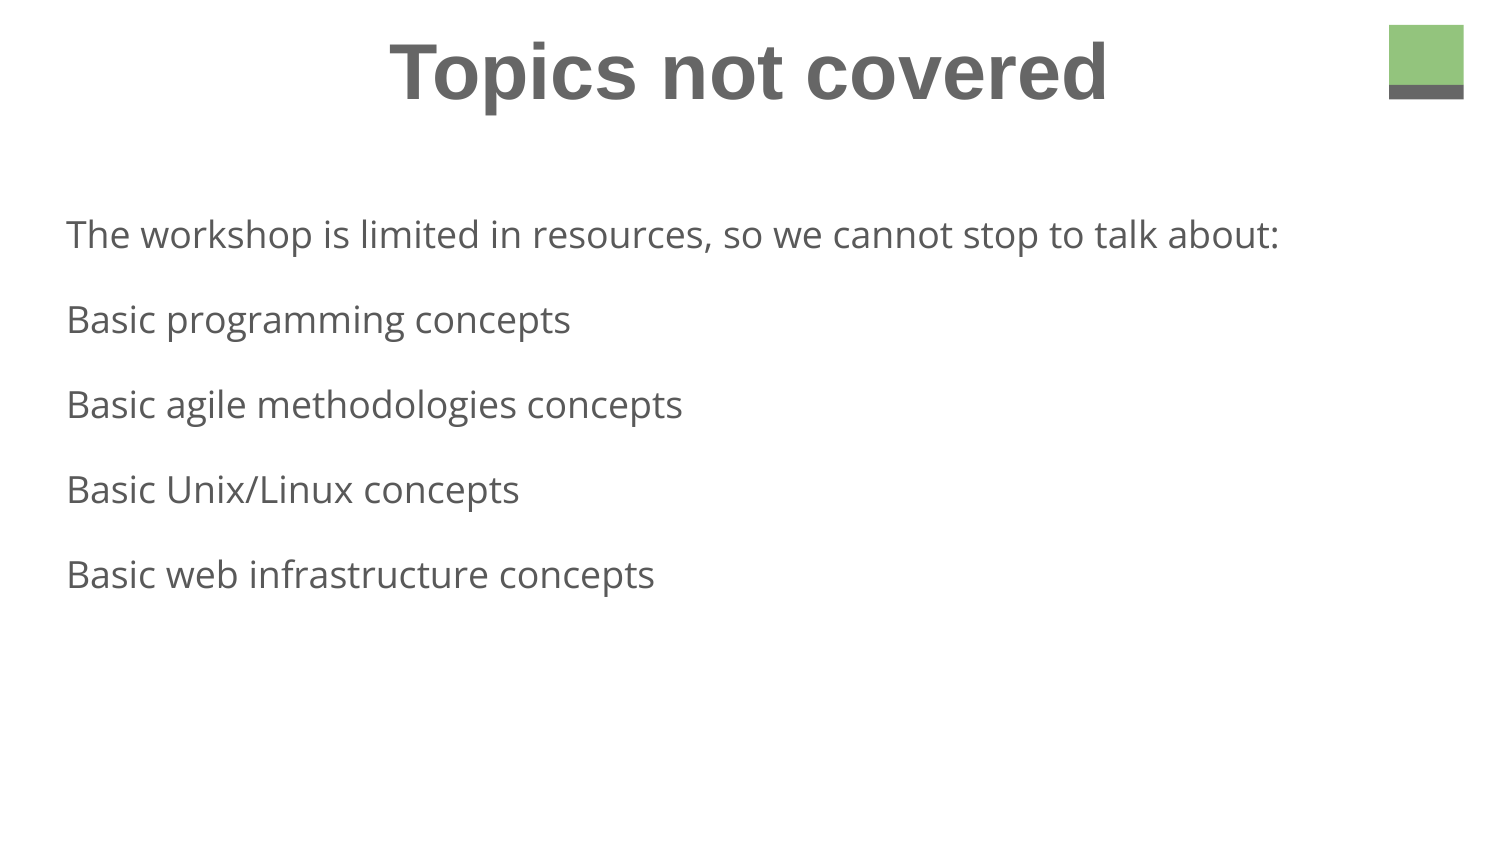

# Topics not covered
The workshop is limited in resources, so we cannot stop to talk about:
Basic programming concepts
Basic agile methodologies concepts
Basic Unix/Linux concepts
Basic web infrastructure concepts